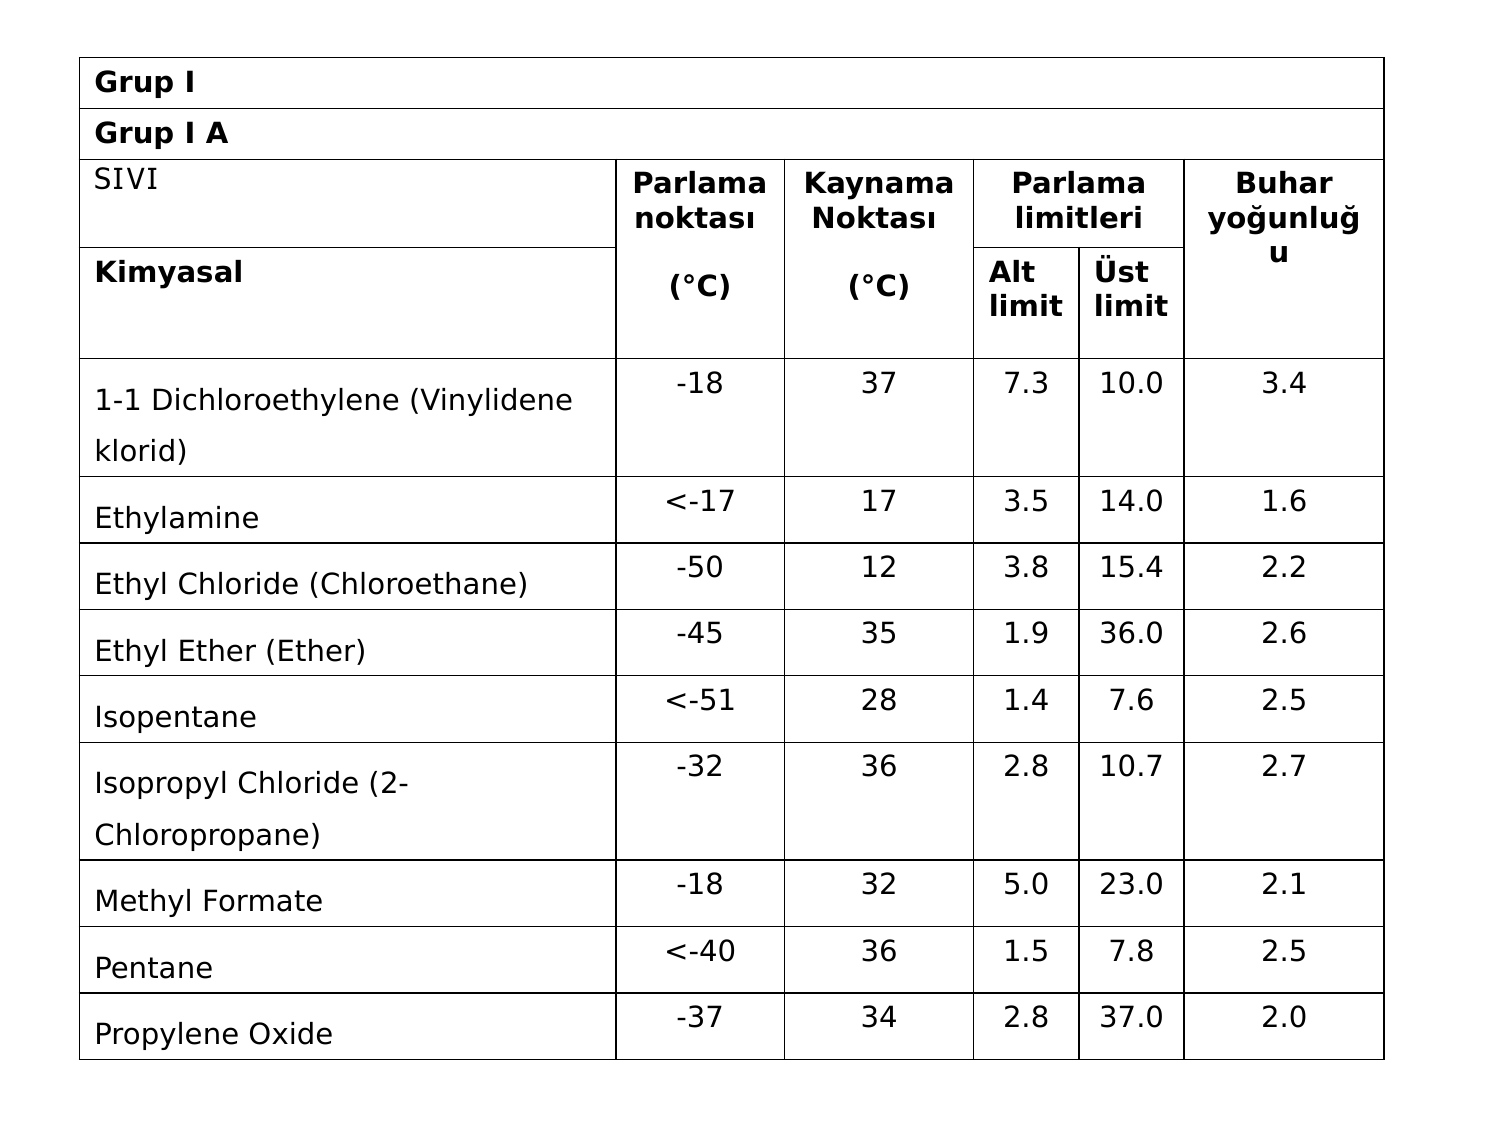

| Grup I |  |  |  |  |  |
| --- | --- | --- | --- | --- | --- |
| Grup I A |  |  |  |  |  |
| SIVI | Parlama noktası (°C) | Kaynama Noktası (°C) | Parlama limitleri |  | Buhar yoğunluğu |
| Kimyasal |  |  | Alt limit | Üst limit |  |
| 1-1 Dichloroethylene (Vinylidene klorid) | -18 | 37 | 7.3 | 10.0 | 3.4 |
| Ethylamine | <-17 | 17 | 3.5 | 14.0 | 1.6 |
| Ethyl Chloride (Chloroethane) | -50 | 12 | 3.8 | 15.4 | 2.2 |
| Ethyl Ether (Ether) | -45 | 35 | 1.9 | 36.0 | 2.6 |
| Isopentane | <-51 | 28 | 1.4 | 7.6 | 2.5 |
| Isopropyl Chloride (2-Chloropropane) | -32 | 36 | 2.8 | 10.7 | 2.7 |
| Methyl Formate | -18 | 32 | 5.0 | 23.0 | 2.1 |
| Pentane | <-40 | 36 | 1.5 | 7.8 | 2.5 |
| Propylene Oxide | -37 | 34 | 2.8 | 37.0 | 2.0 |